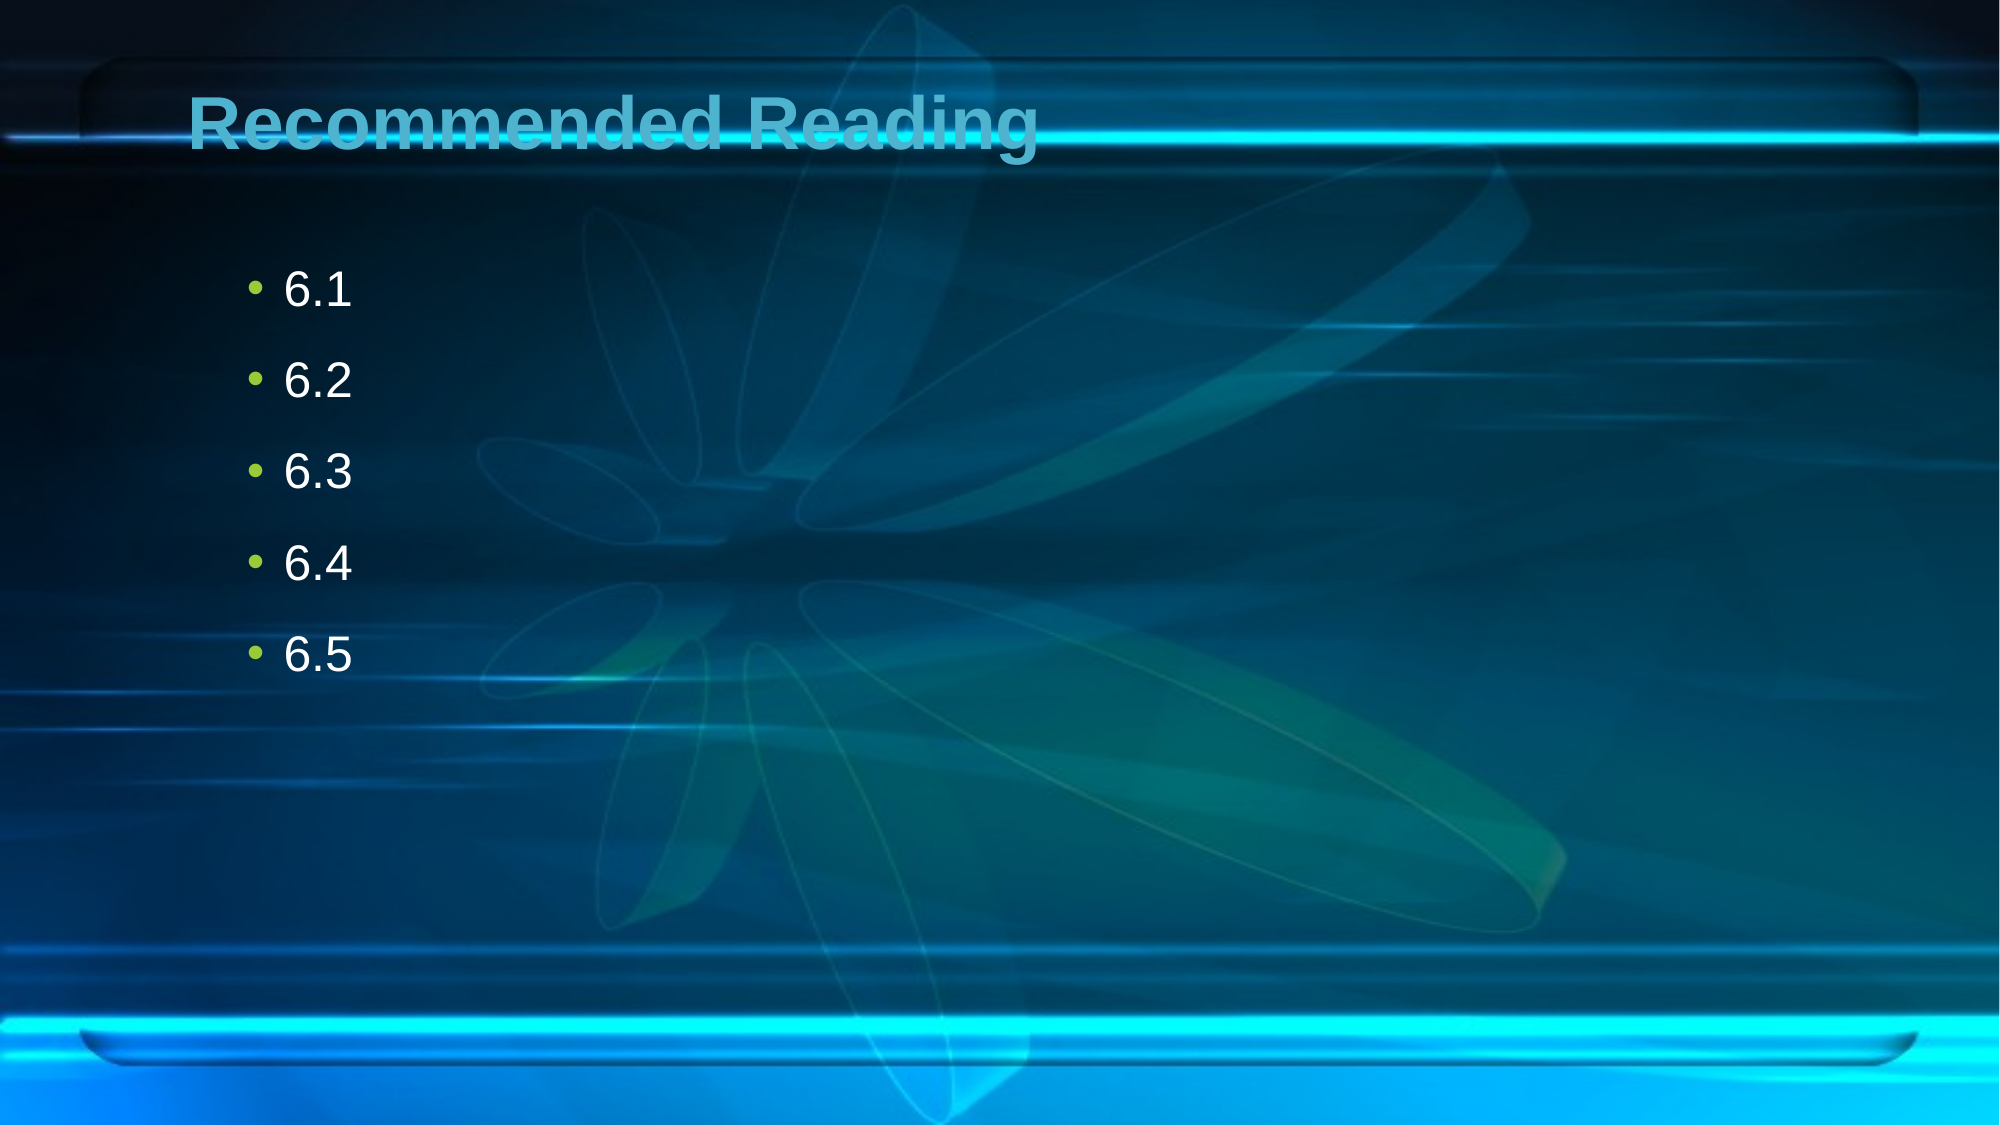

# Recommended Reading
6.1
6.2
6.3
6.4
6.5